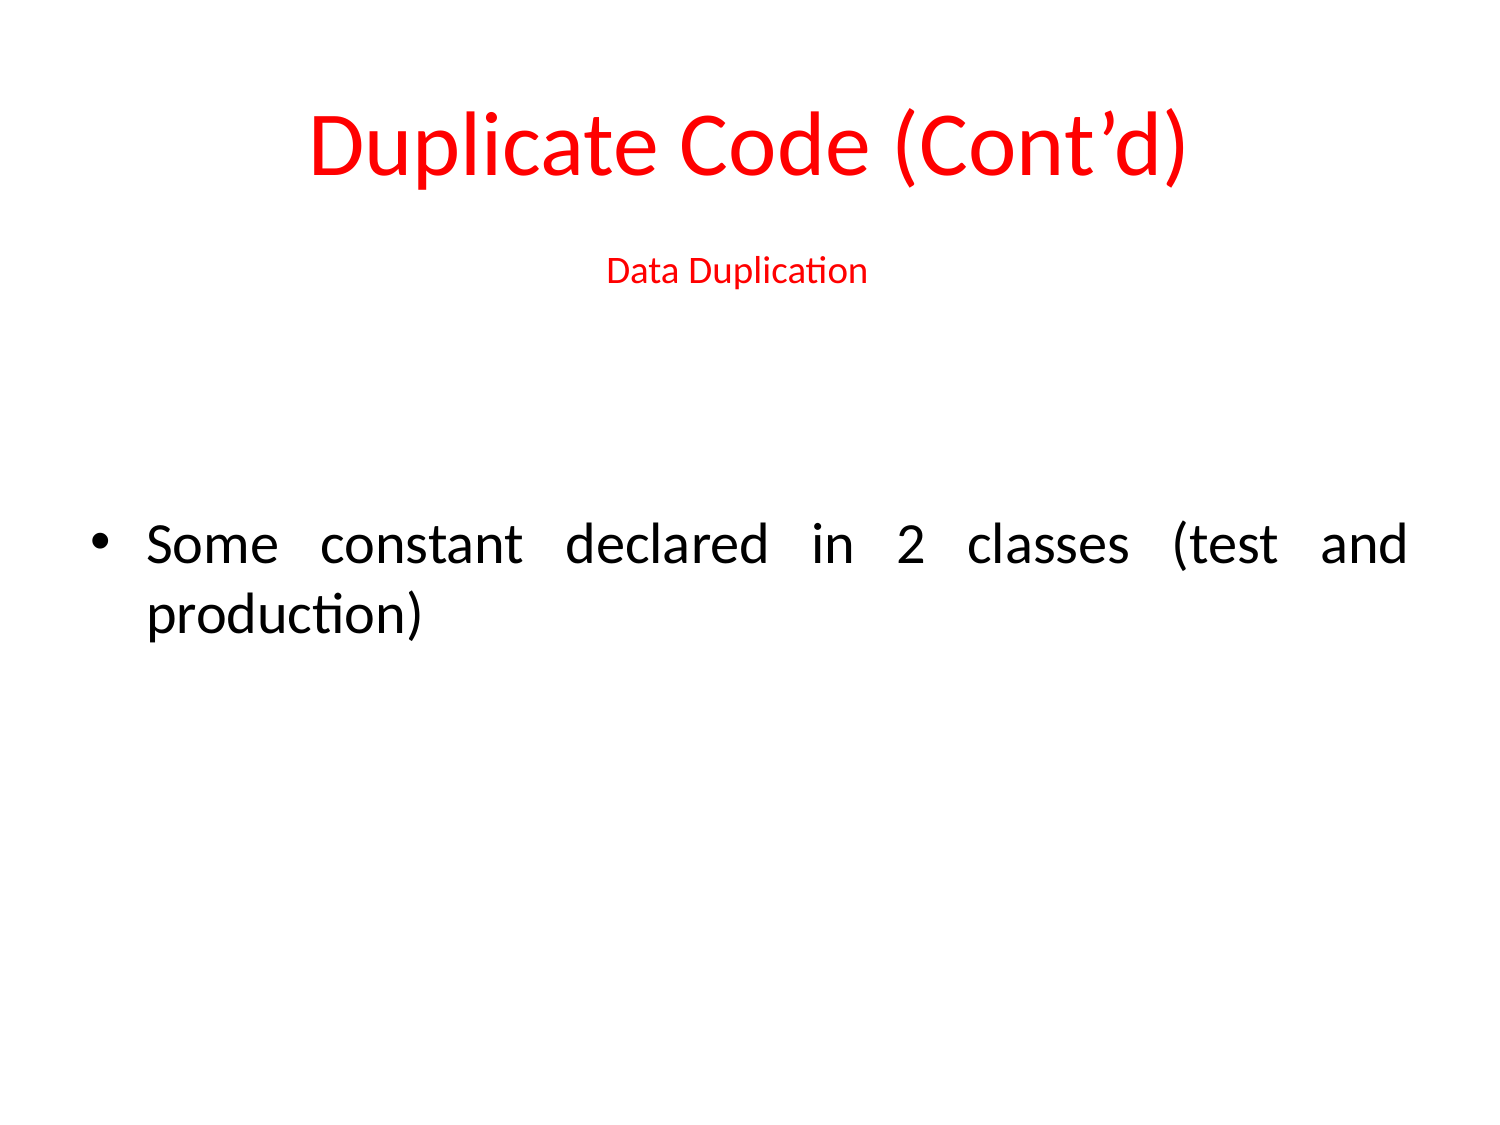

Duplicate Code (Cont’d)
# Data Duplication

Some constant declared in 2 classes (test and production)